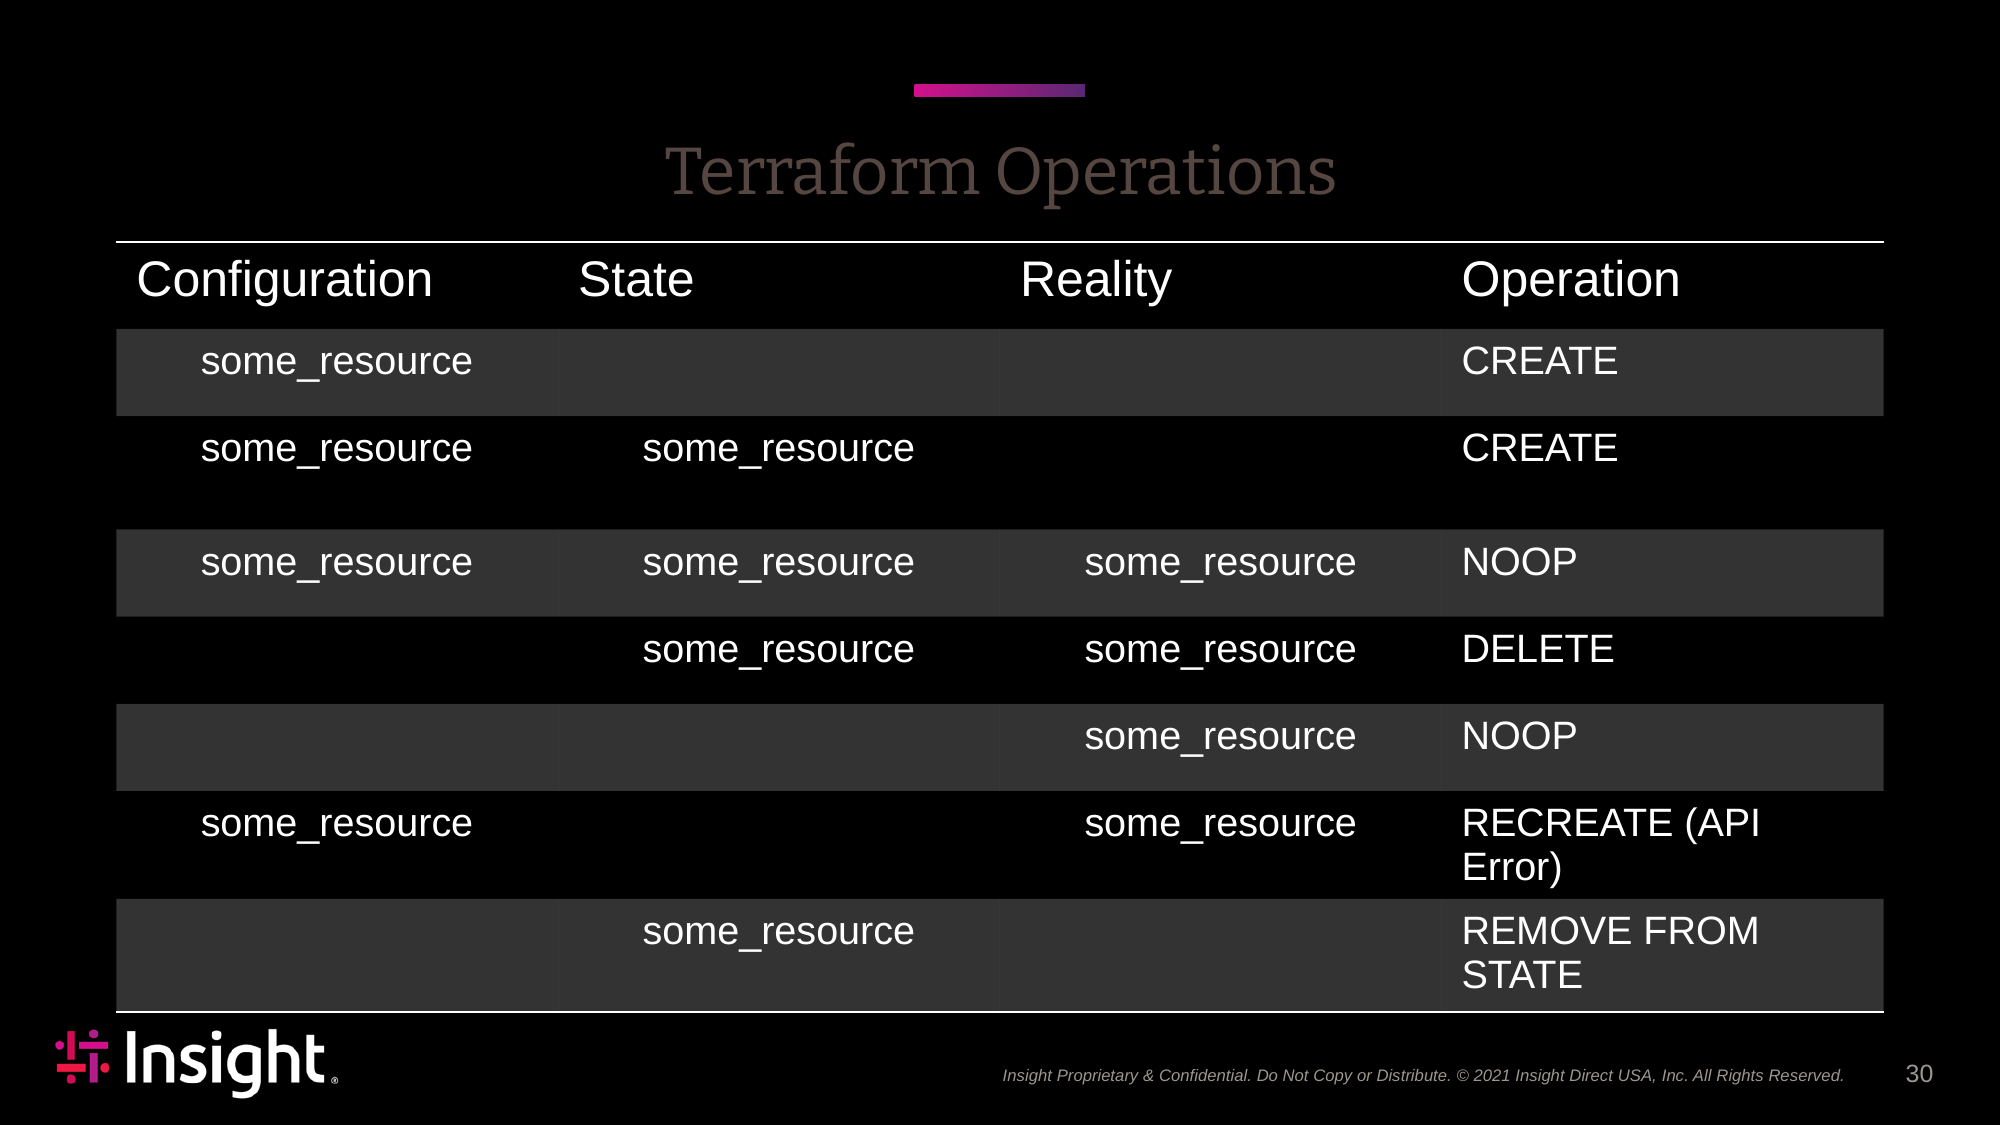

Terraform Operations
| Configuration | State | Reality | Operation |
| --- | --- | --- | --- |
| some\_resource |  |  | CREATE |
| some\_resource | some\_resource |  | CREATE |
| some\_resource | some\_resource | some\_resource | NOOP |
|  | some\_resource | some\_resource | DELETE |
|  |  | some\_resource | NOOP |
| some\_resource |  | some\_resource | RECREATE (API Error) |
|  | some\_resource |  | REMOVE FROM STATE |